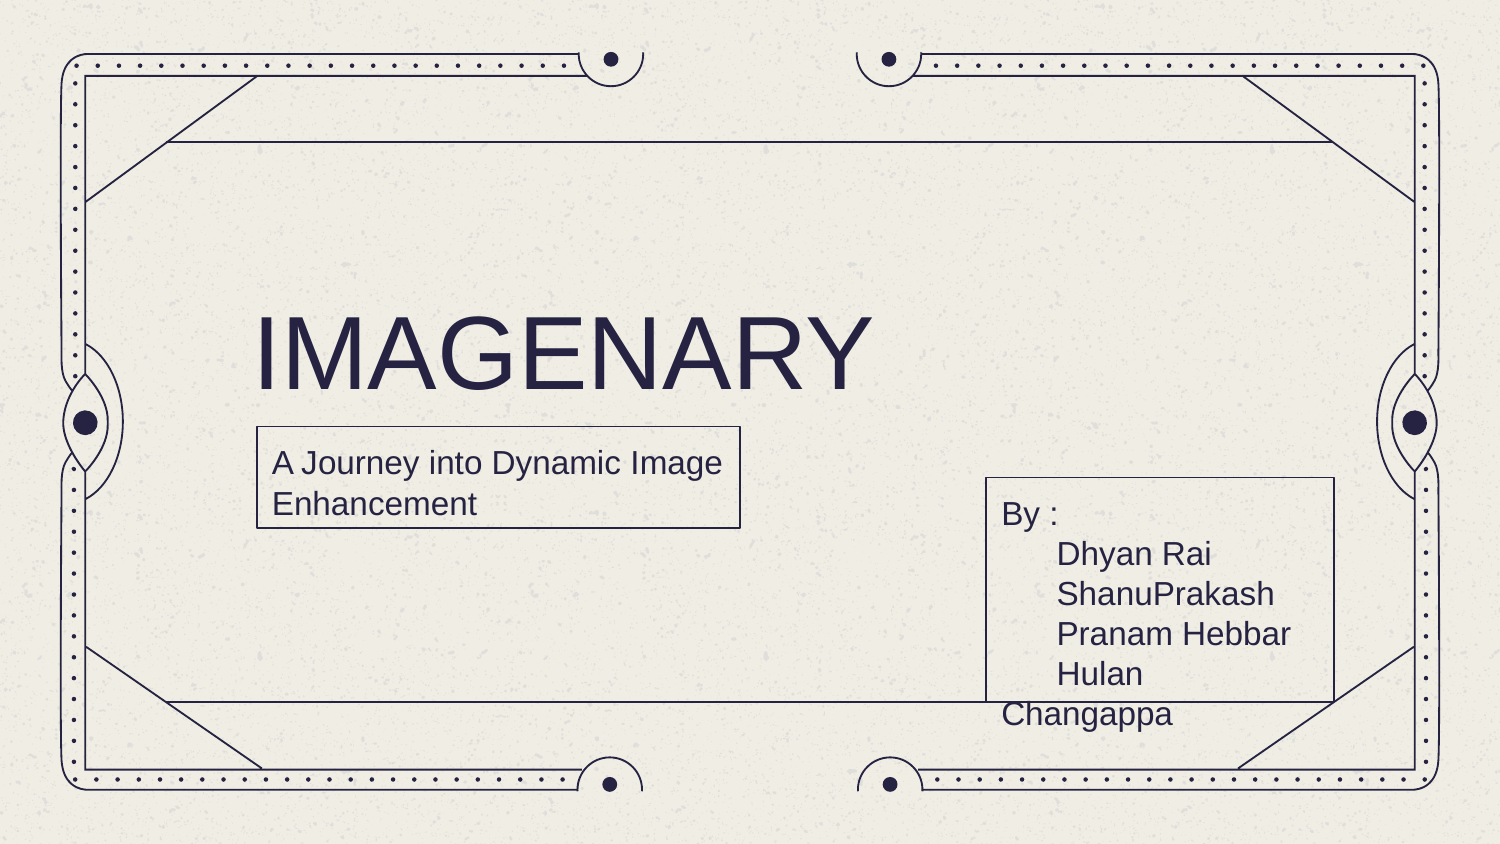

# IMAGENARY
A Journey into Dynamic Image
Enhancement
By :
      Dhyan Rai
      ShanuPrakash
      Pranam Hebbar
      Hulan Changappa